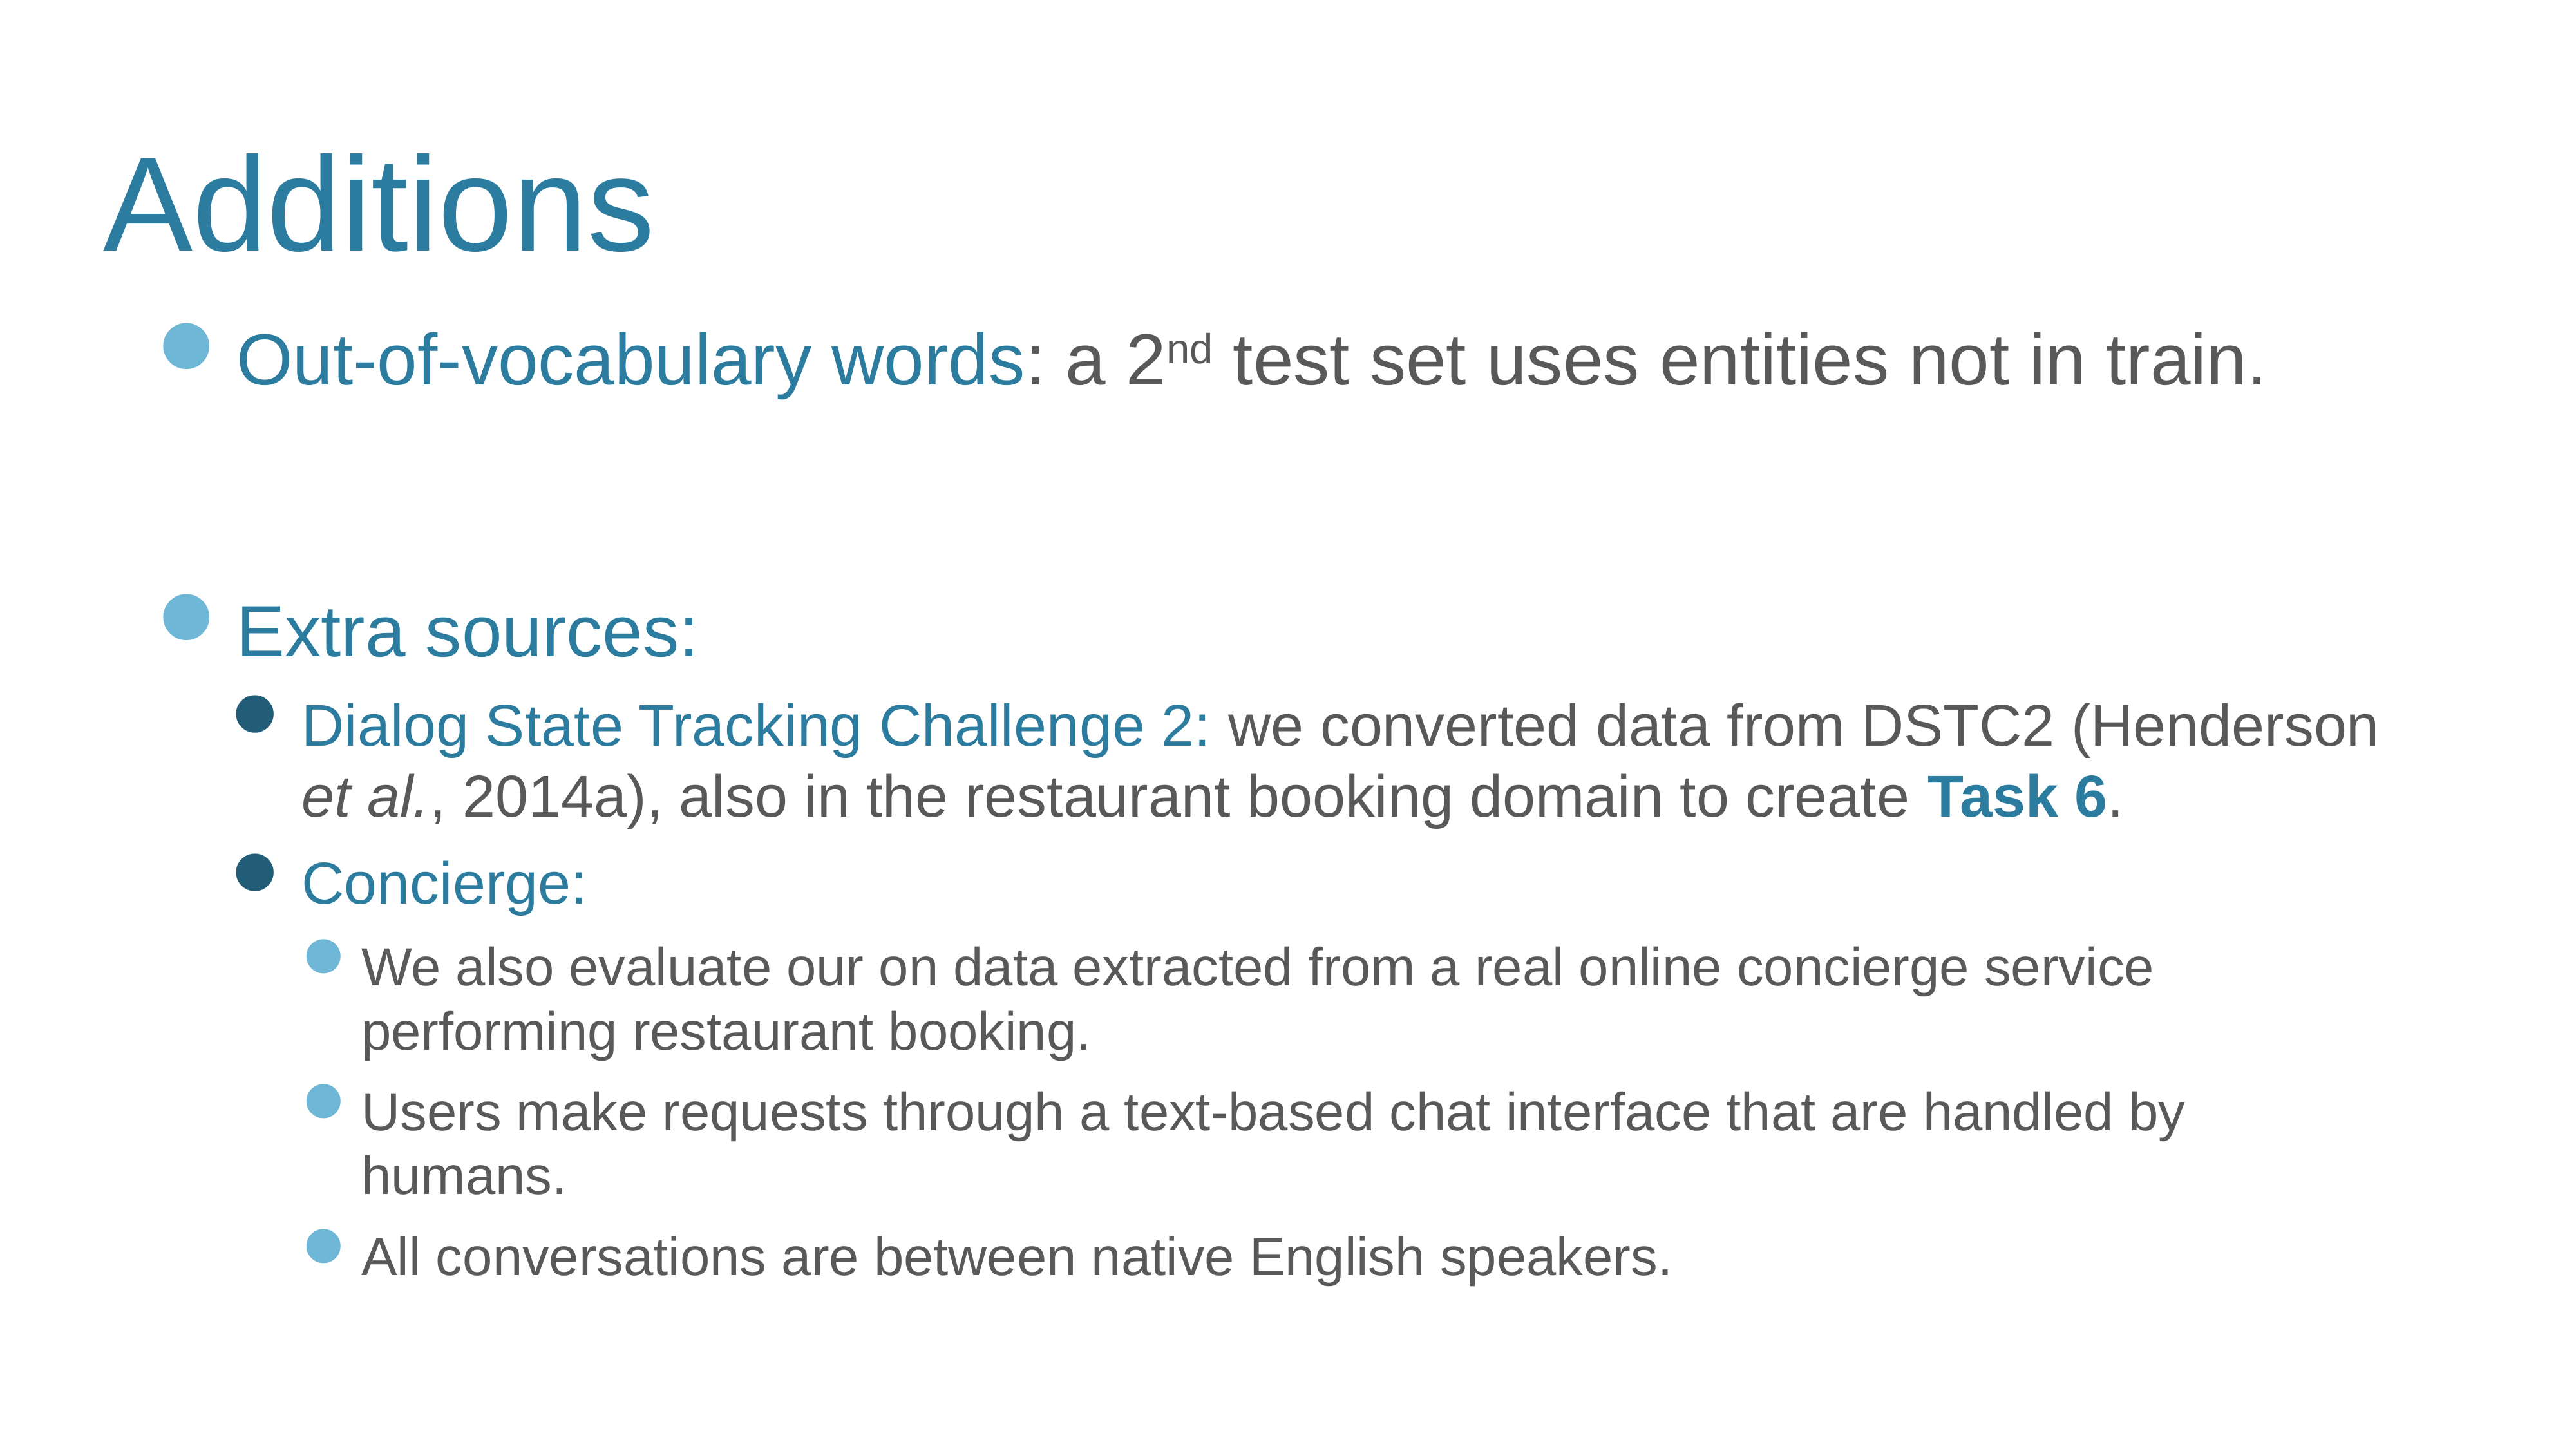

# Additions
Out-of-vocabulary words: a 2nd test set uses entities not in train.

Extra sources:
Dialog State Tracking Challenge 2: we converted data from DSTC2 (Henderson et al., 2014a), also in the restaurant booking domain to create Task 6.
Concierge:
We also evaluate our on data extracted from a real online concierge service performing restaurant booking.
Users make requests through a text-based chat interface that are handled by humans.
All conversations are between native English speakers.